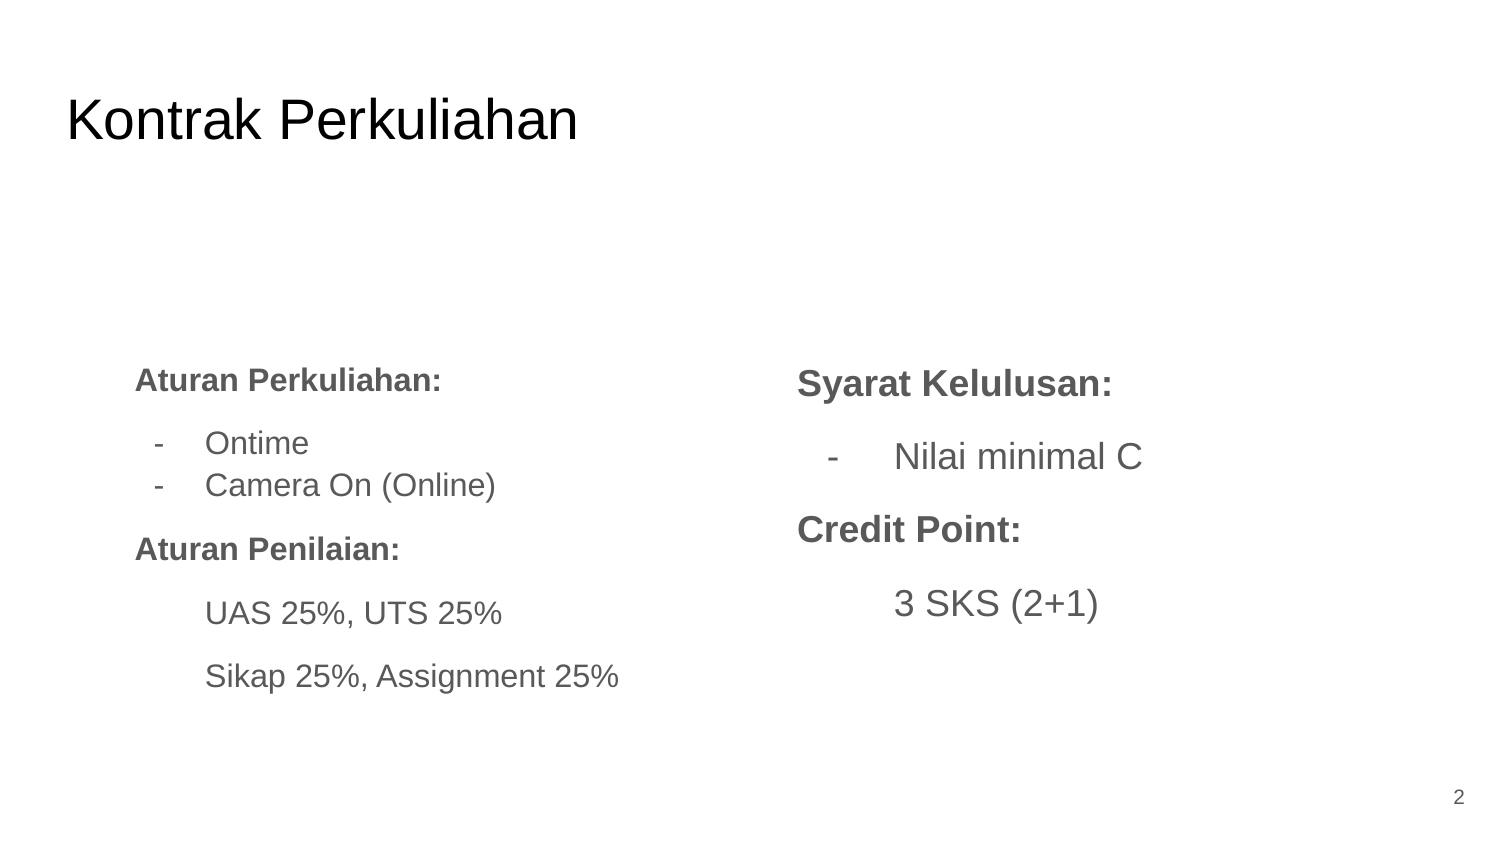

# Kontrak Perkuliahan
Aturan Perkuliahan:
Ontime
Camera On (Online)
Aturan Penilaian:
UAS 25%, UTS 25%
Sikap 25%, Assignment 25%
Syarat Kelulusan:
Nilai minimal C
Credit Point:
3 SKS (2+1)

2